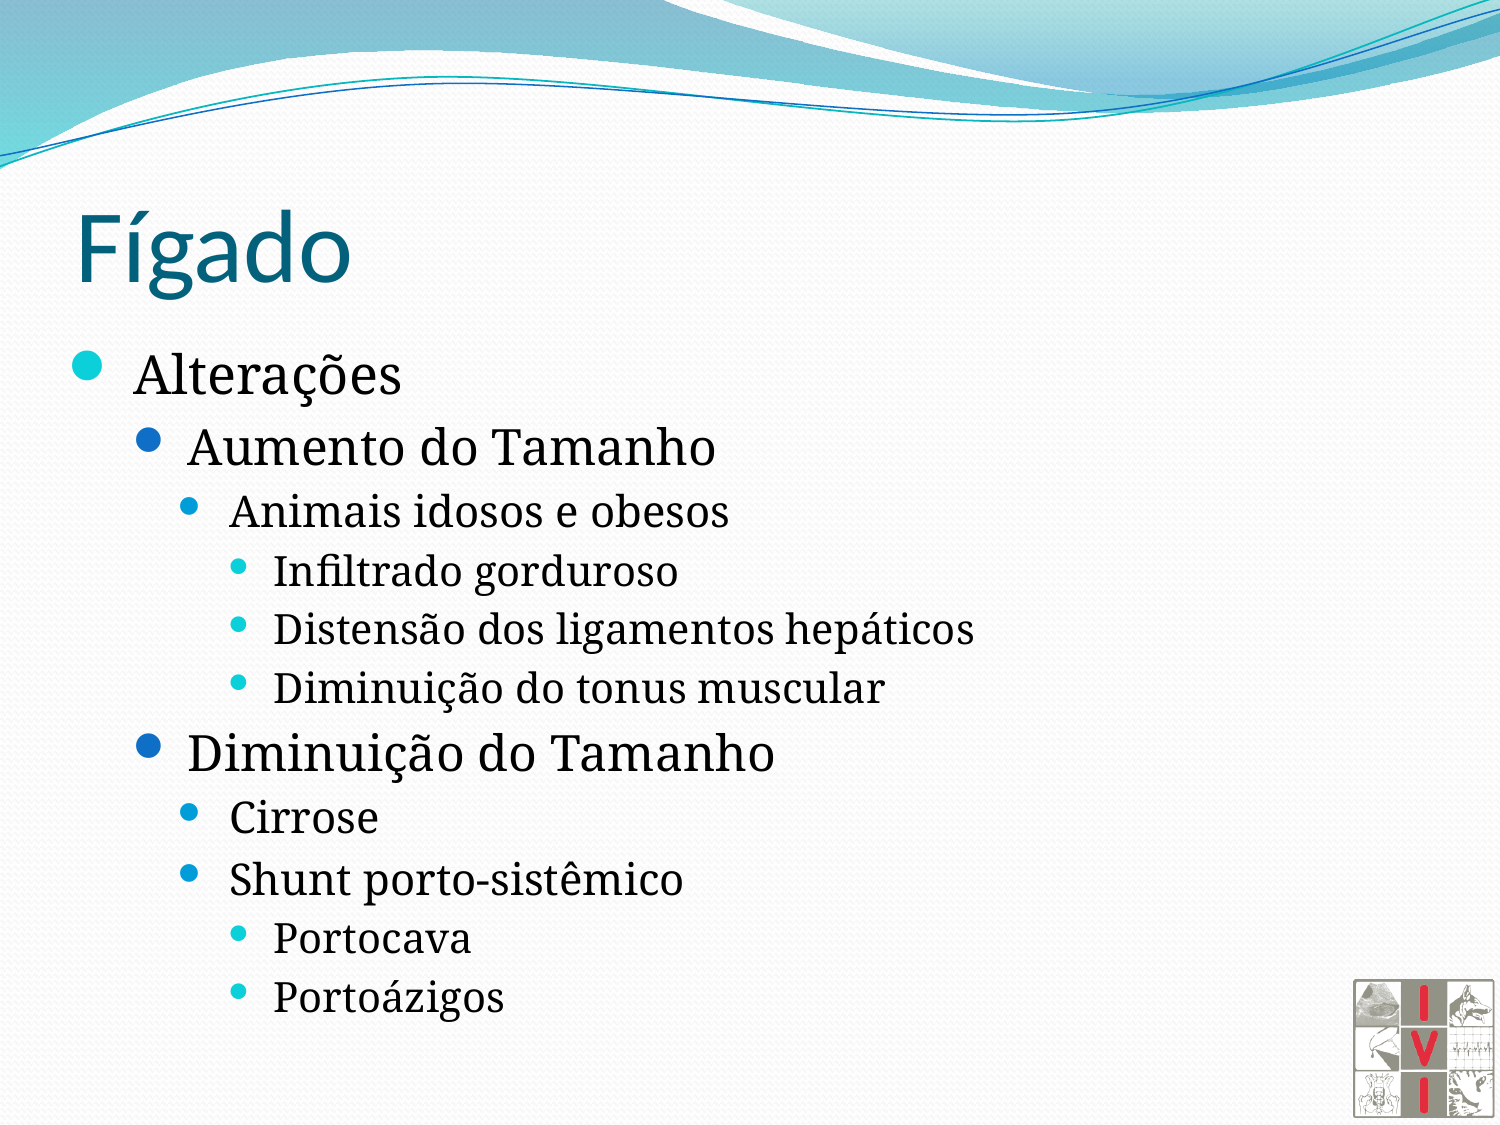

# Fígado
 Alterações
 Aumento do Tamanho
 Animais idosos e obesos
 Infiltrado gorduroso
 Distensão dos ligamentos hepáticos
 Diminuição do tonus muscular
 Diminuição do Tamanho
 Cirrose
 Shunt porto-sistêmico
 Portocava
 Portoázigos